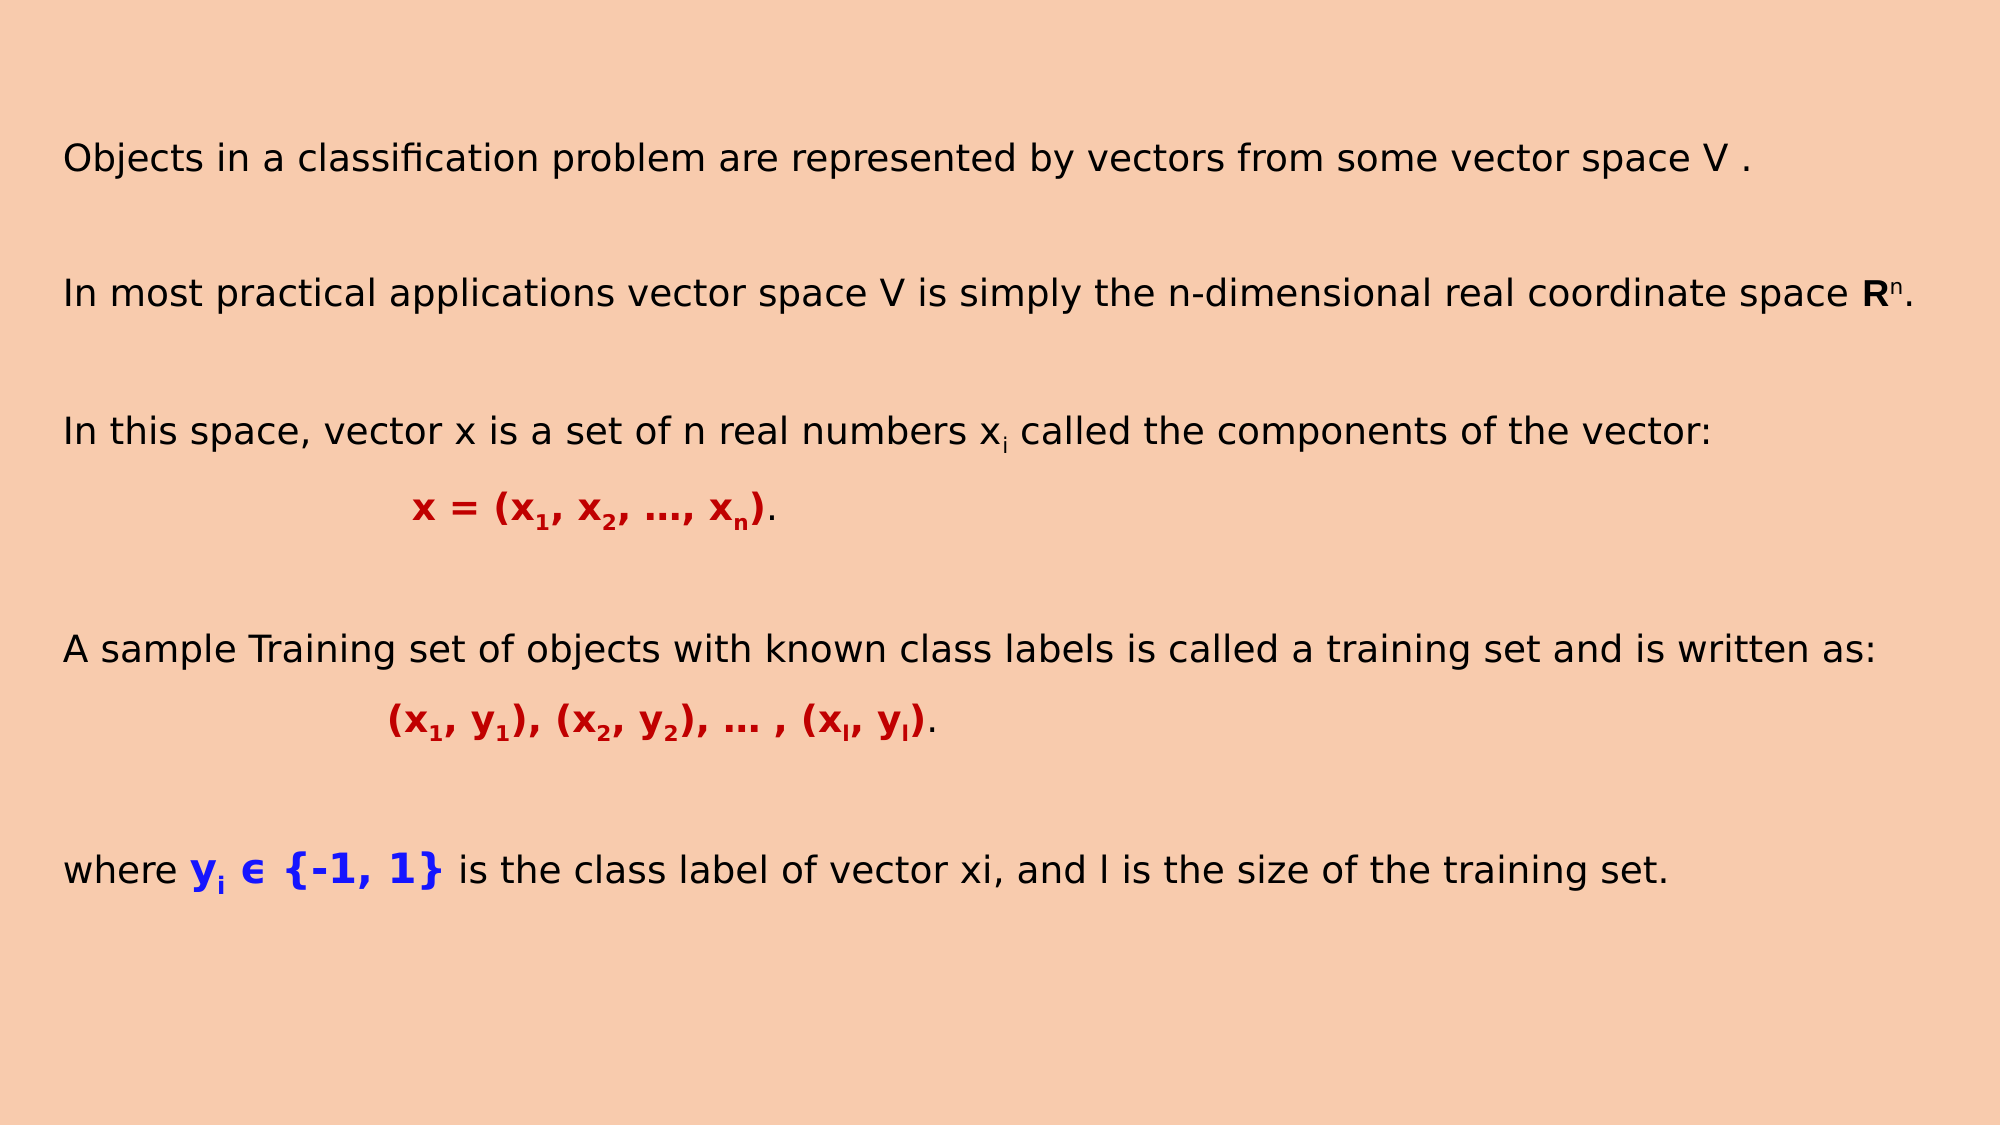

Objects in a classification problem are represented by vectors from some vector space V .

In most practical applications vector space V is simply the n-dimensional real coordinate space Rn.

In this space, vector x is a set of n real numbers xi called the components of the vector:
                             x = (x1, x2, …, xn).

A sample Training set of objects with known class labels is called a training set and is written as:
                           (x1, y1), (x2, y2), … , (xl, yl).

where yi ϵ {-1, 1} is the class label of vector xi, and l is the size of the training set.